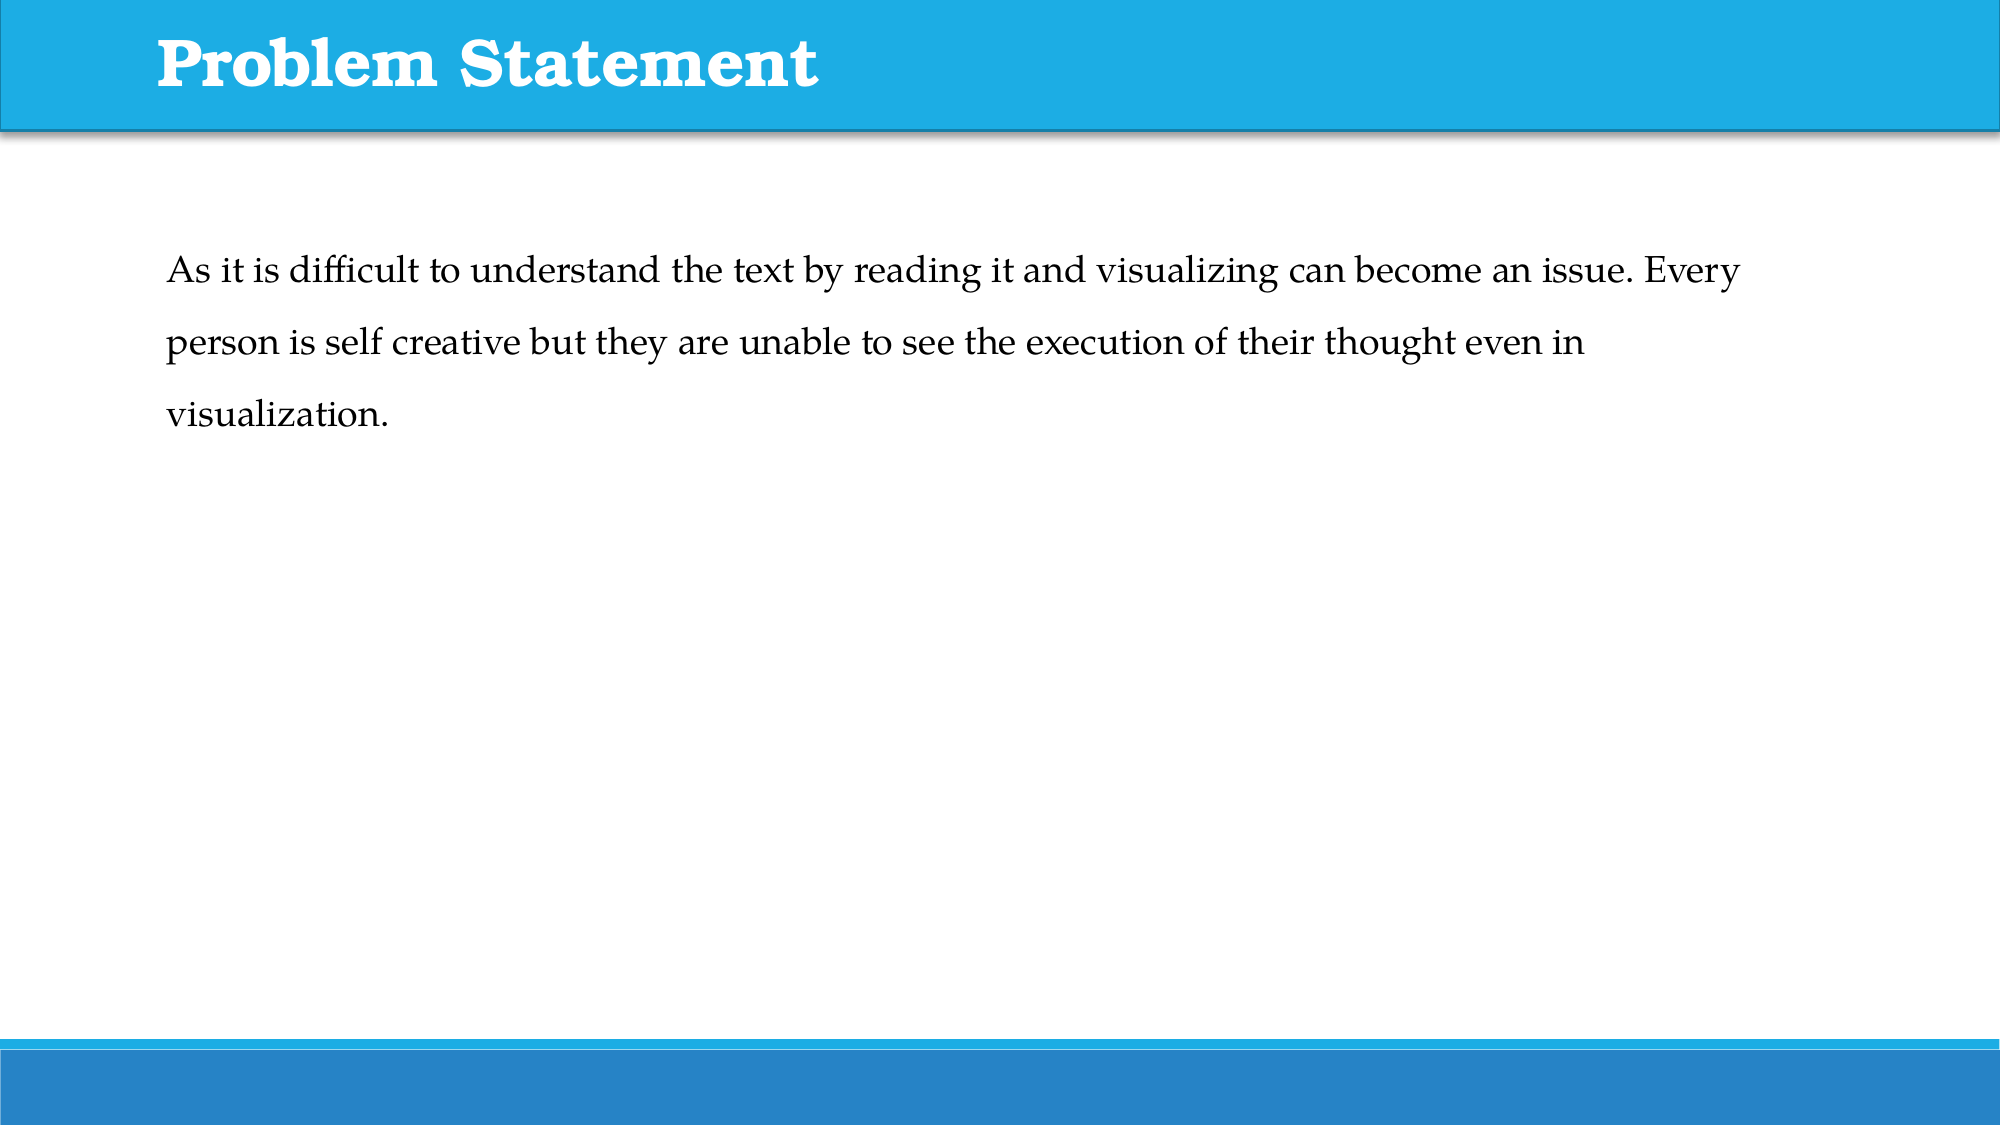

Problem Statement
As it is difficult to understand the text by reading it and visualizing can become an issue. Every person is self creative but they are unable to see the execution of their thought even in visualization.